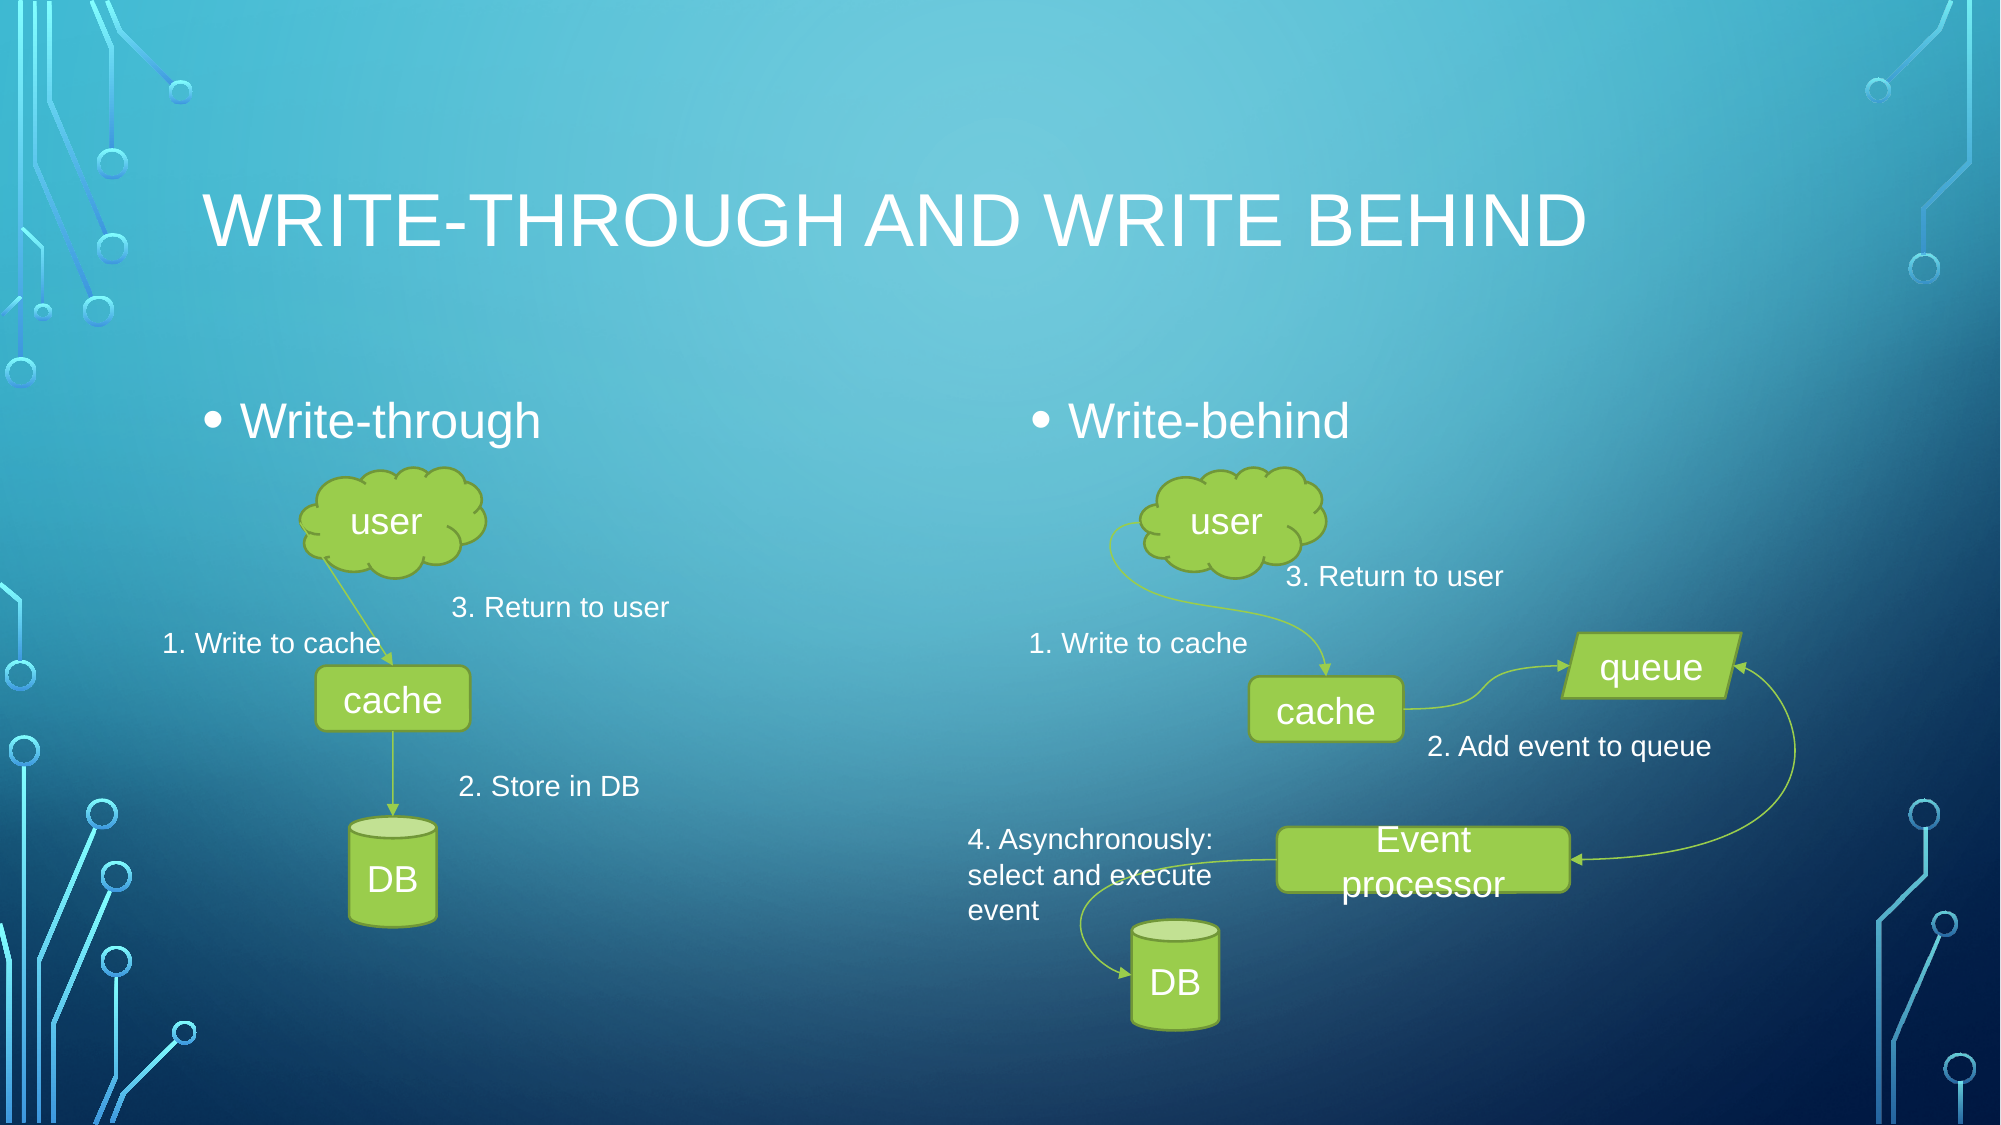

# Write-through and Write behind
Write-through
Write-behind
user
user
3. Return to user
3. Return to user
1. Write to cache
1. Write to cache
queue
cache
cache
2. Add event to queue
2. Store in DB
4. Asynchronously: select and execute event
DB
Event processor
DB